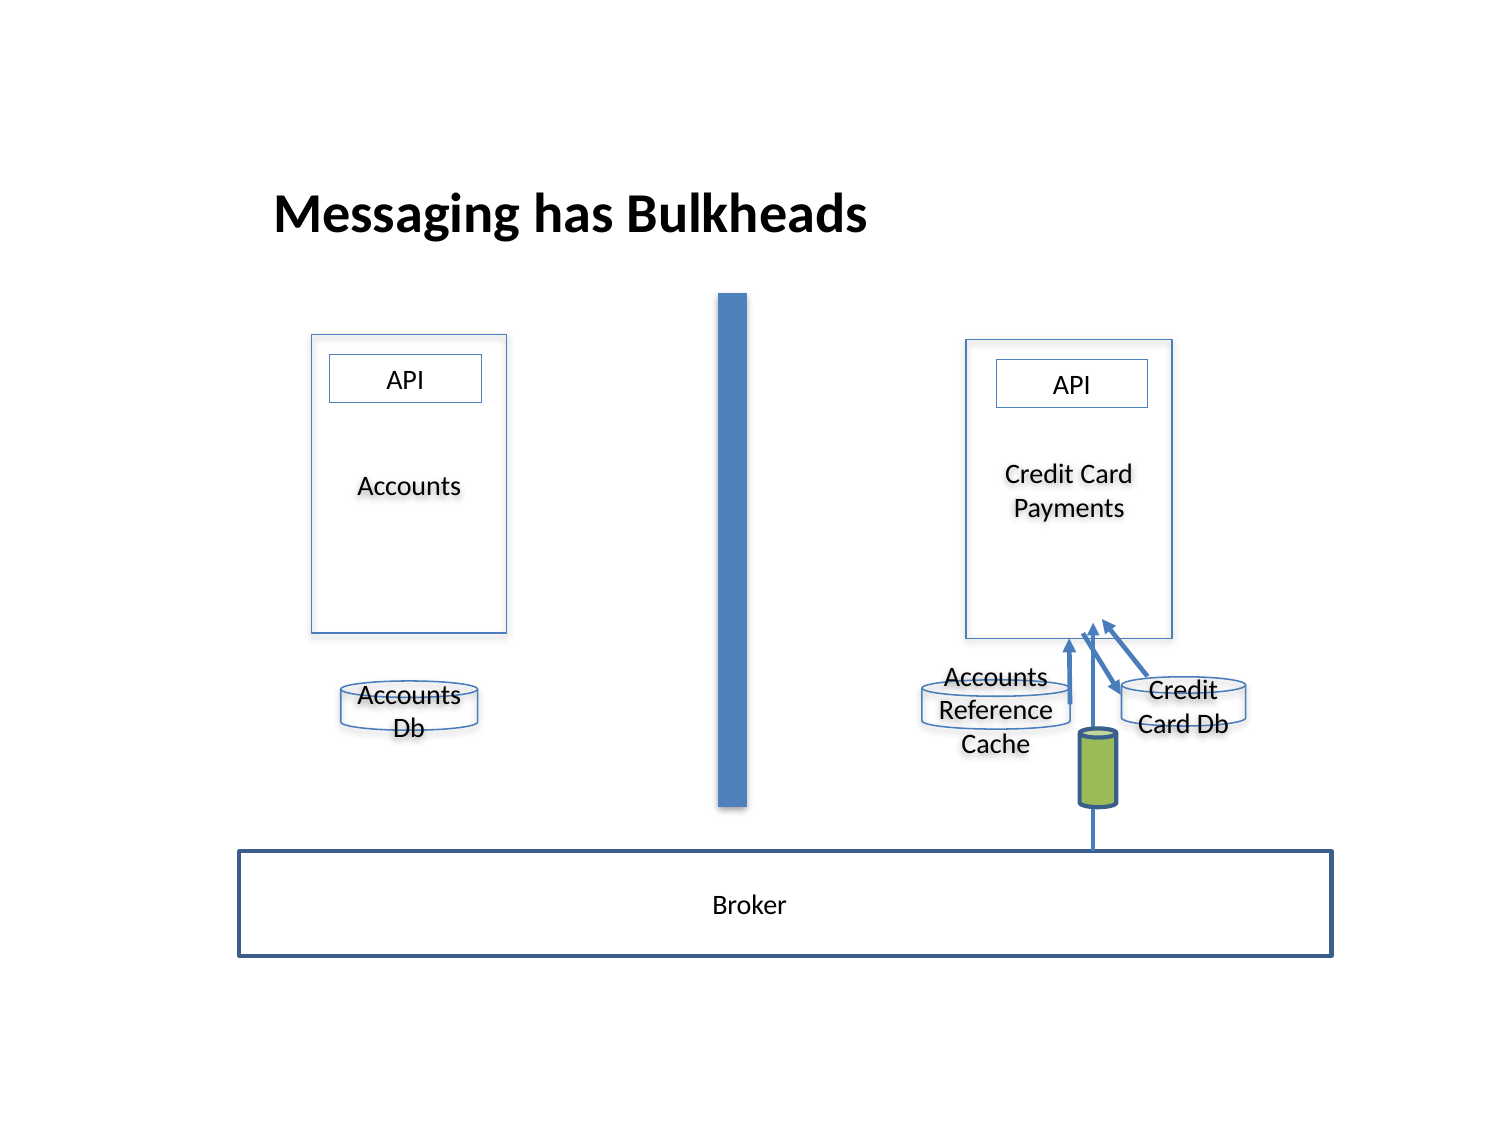

Messaging has Bulkheads
Accounts
Credit Card
Payments
API
API
Credit Card Db
Accounts
Reference Cache
Accounts Db

Broker